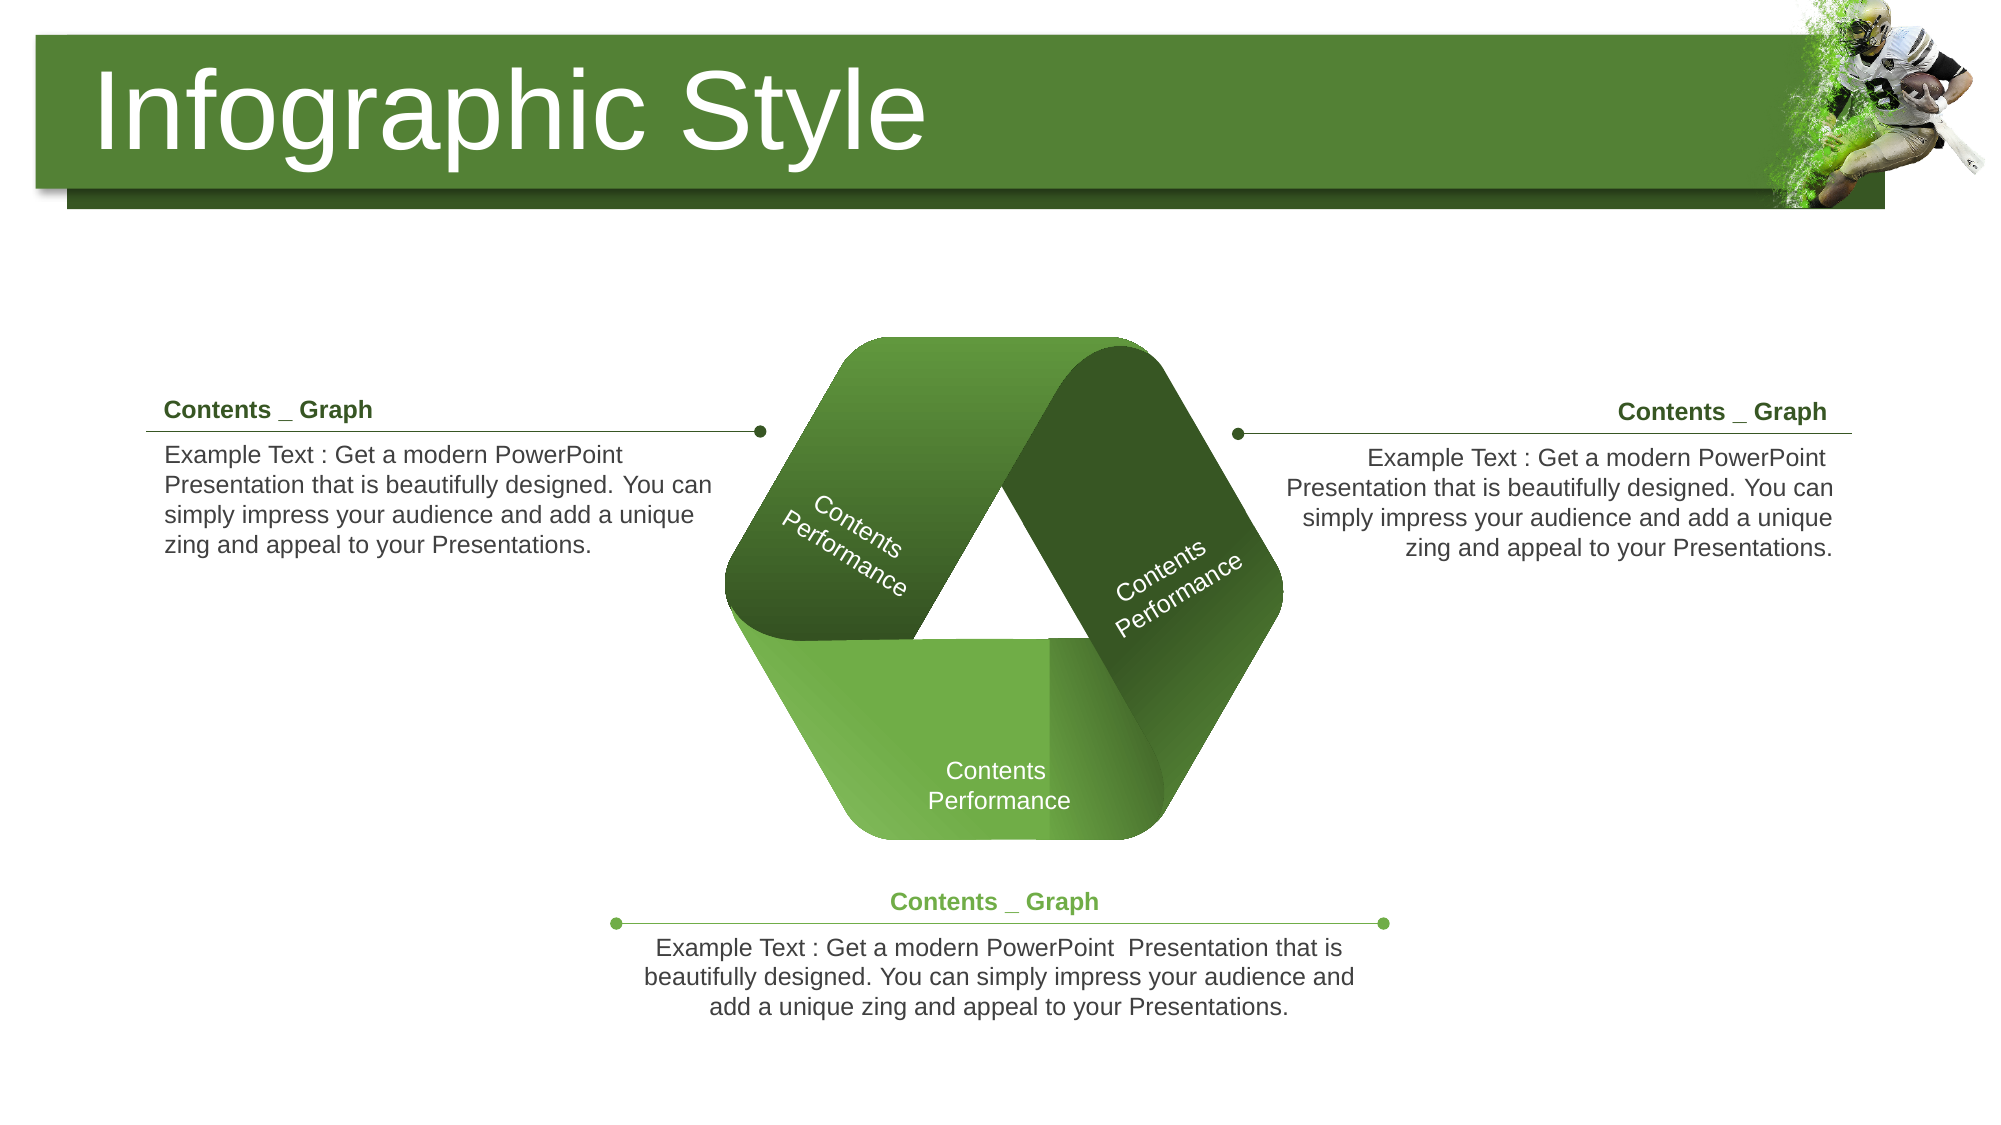

Infographic Style

Contents _ Graph
Example Text : Get a modern PowerPoint  Presentation that is beautifully designed. You can simply impress your audience and add a unique zing and appeal to your Presentations.
Contents _ Graph
Example Text : Get a modern PowerPoint  Presentation that is beautifully designed. You can simply impress your audience and add a unique zing and appeal to your Presentations.
Contents
Performance
Contents
Performance
Contents
Performance
Contents _ Graph
Example Text : Get a modern PowerPoint  Presentation that is beautifully designed. You can simply impress your audience and add a unique zing and appeal to your Presentations.